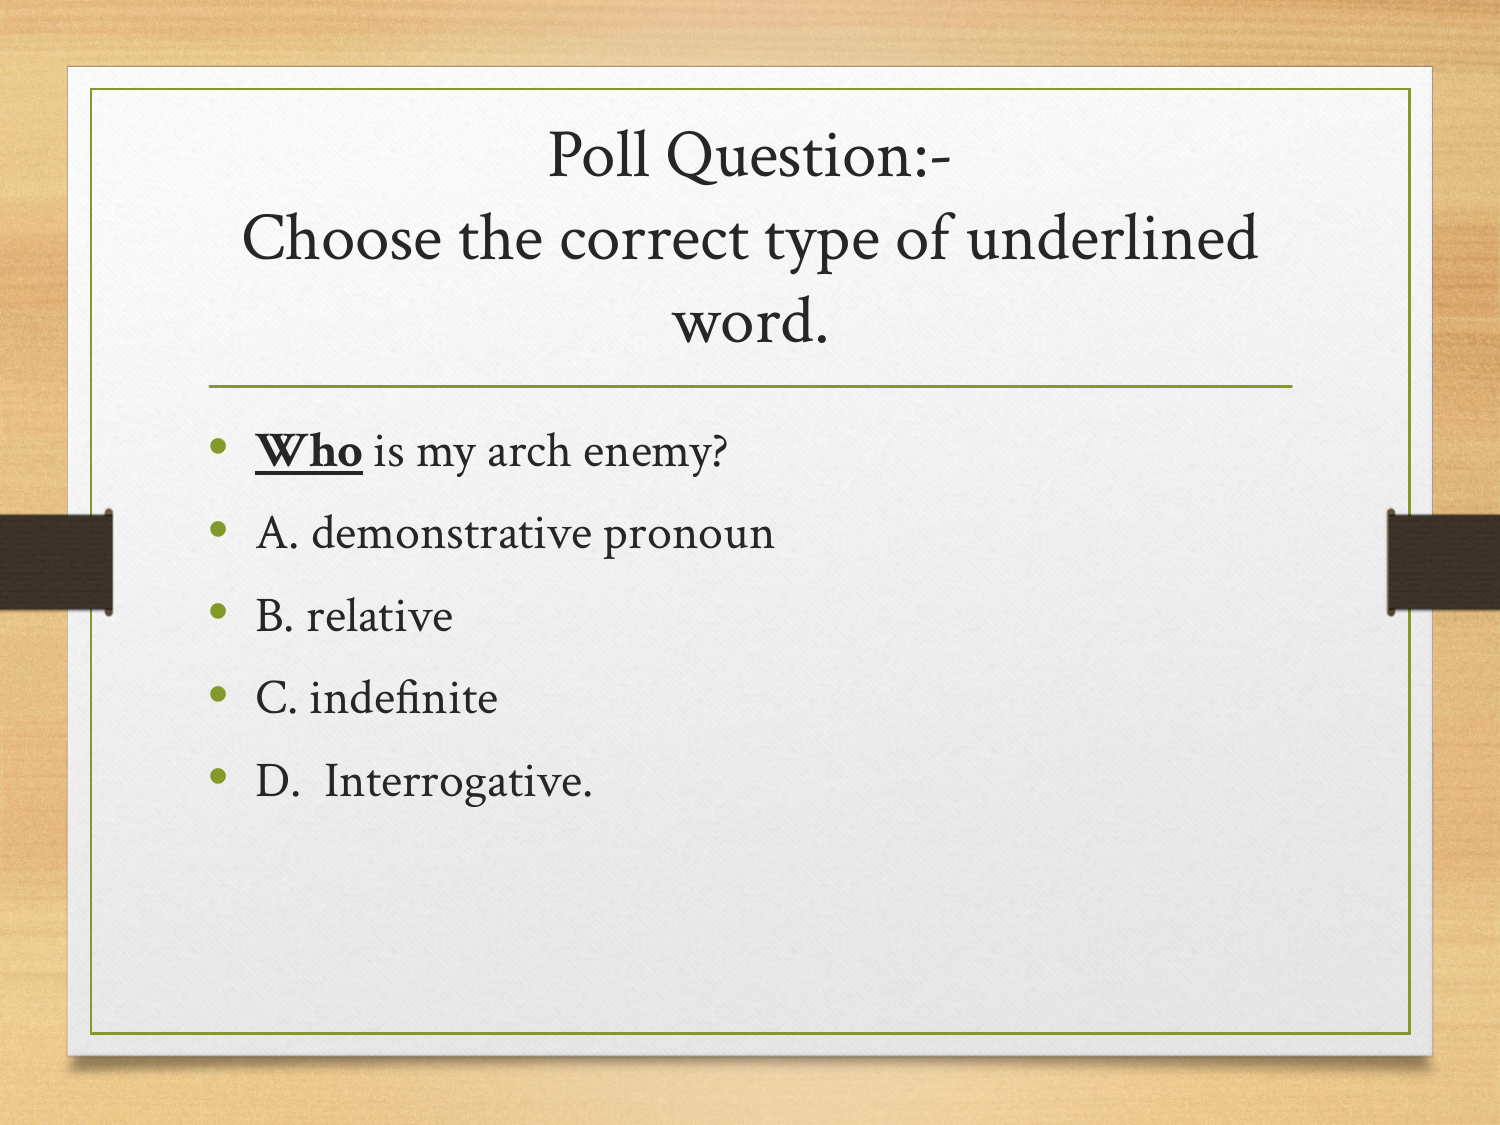

# Poll Question:- Choose the correct type of underlined word.
Who is my arch enemy?
A. demonstrative pronoun
B. relative
C. indefinite
D.  Interrogative.